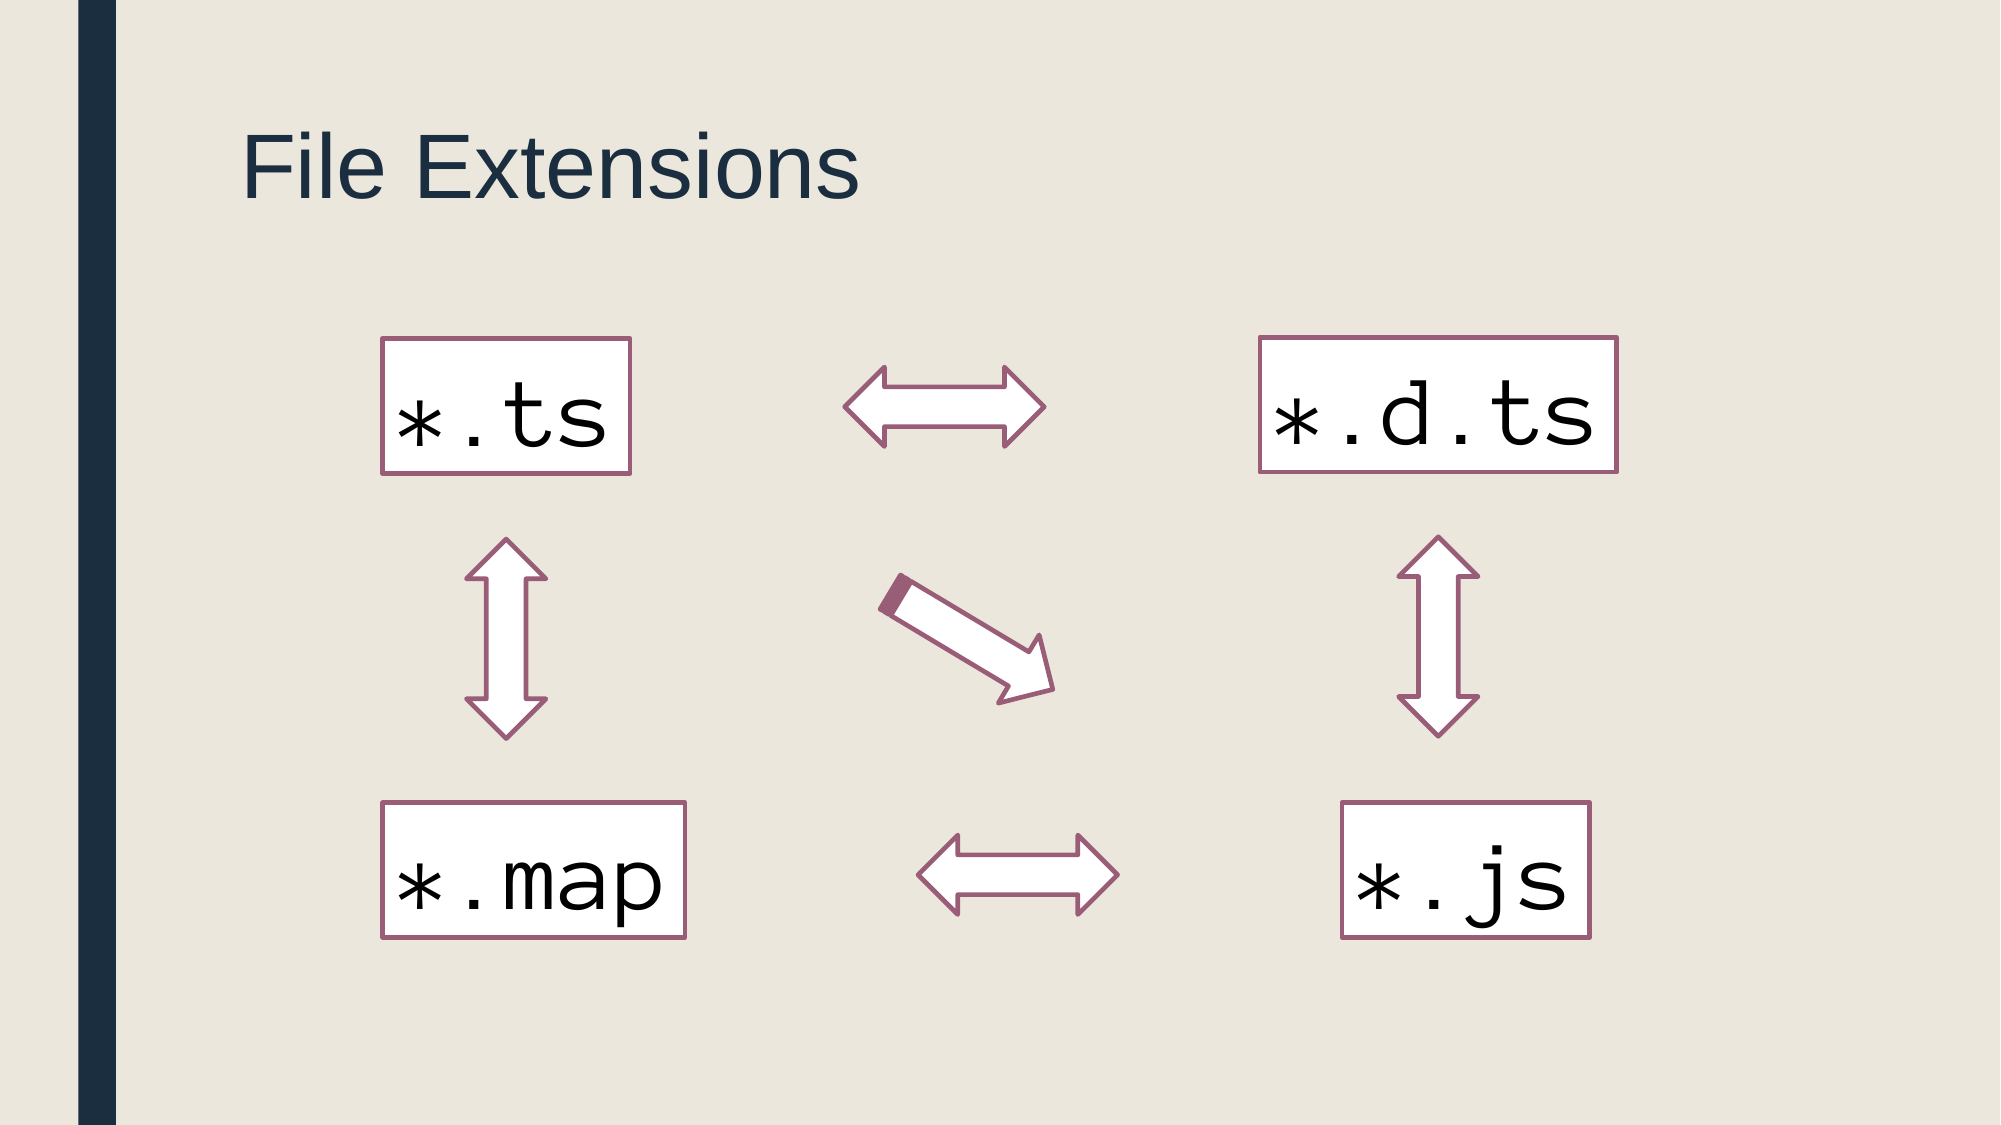

# File Extensions
*.d.ts
*.ts

*.map
*.js